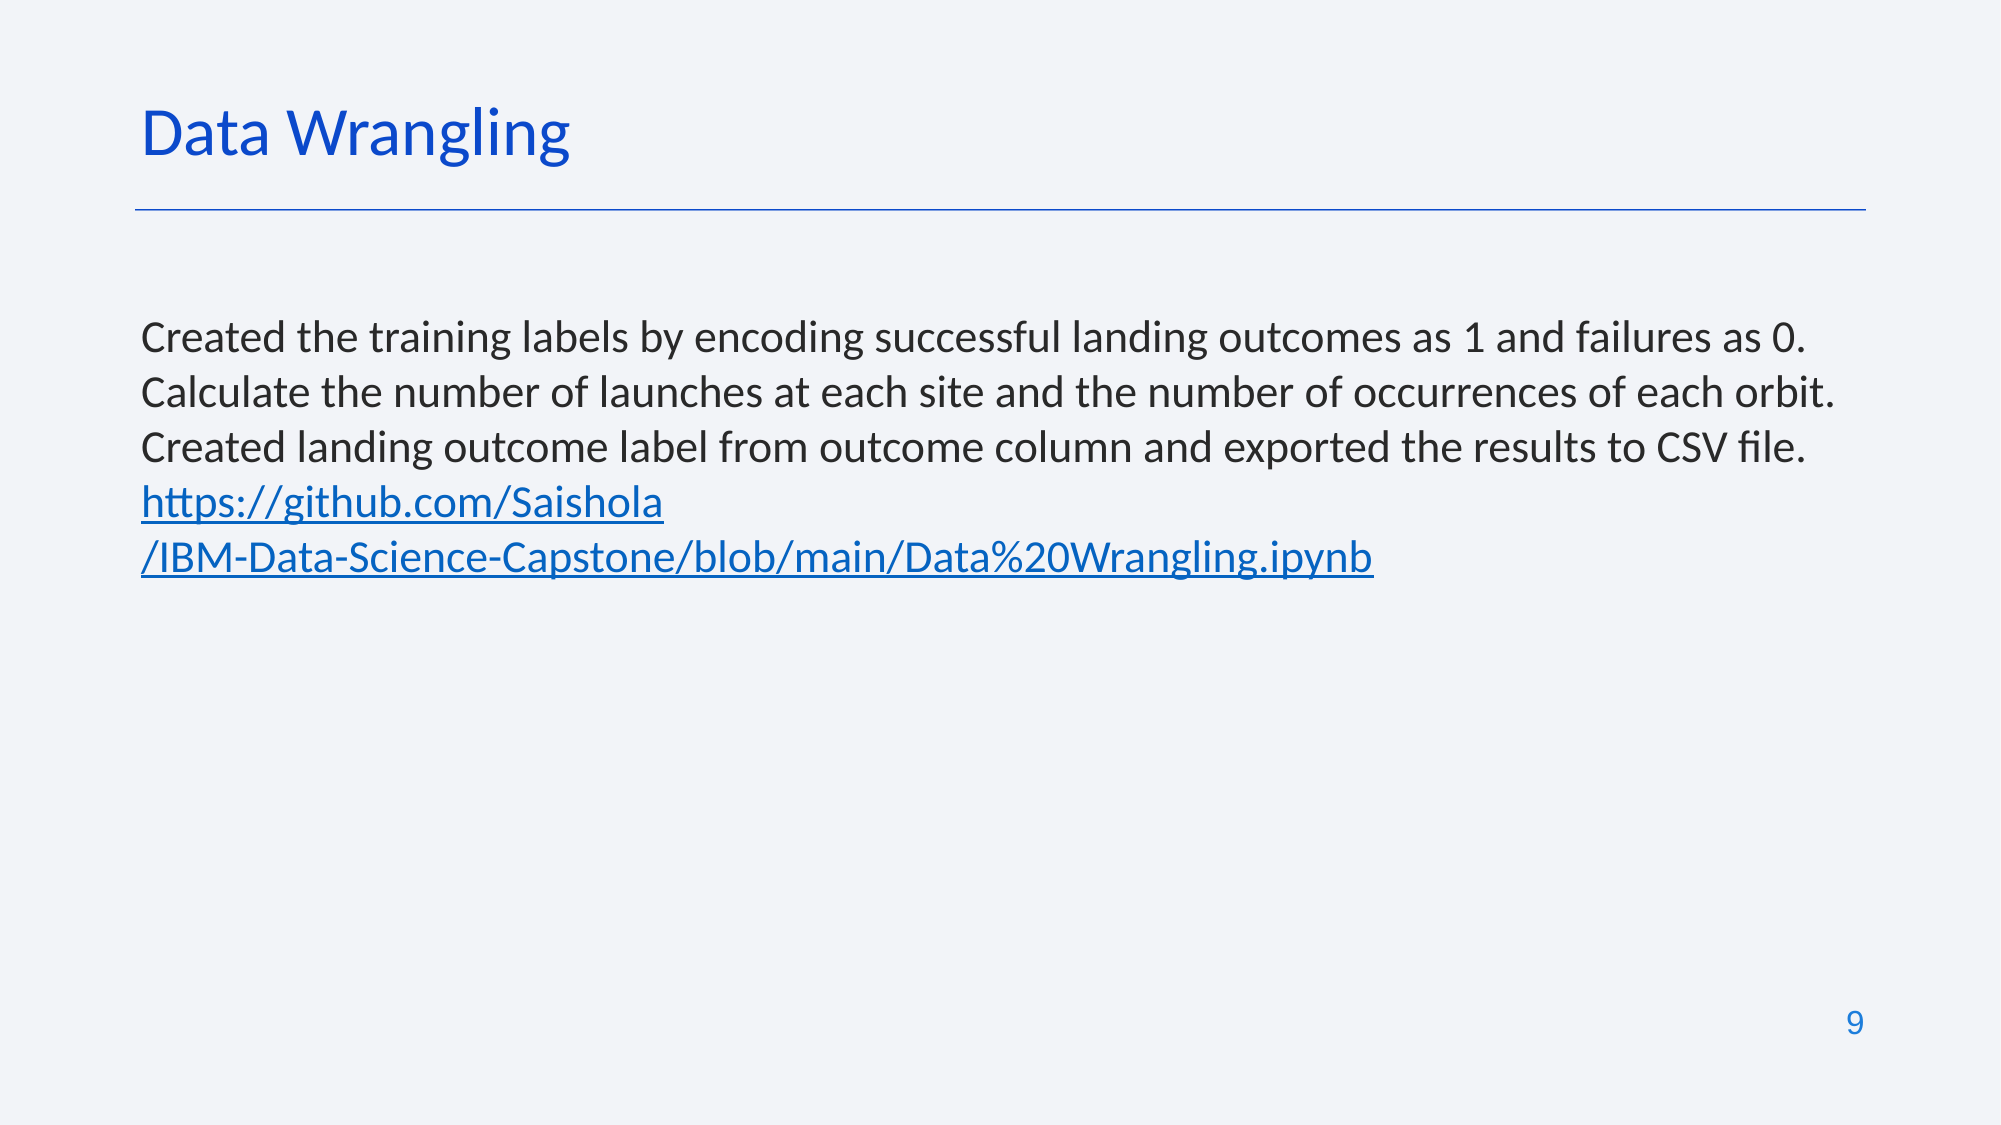

Data Wrangling
Created the training labels by encoding successful landing outcomes as 1 and failures as 0.
Calculate the number of launches at each site and the number of occurrences of each orbit.
Created landing outcome label from outcome column and exported the results to CSV file.
https://github.com/Saishola/IBM-Data-Science-Capstone/blob/main/Data%20Wrangling.ipynb

9